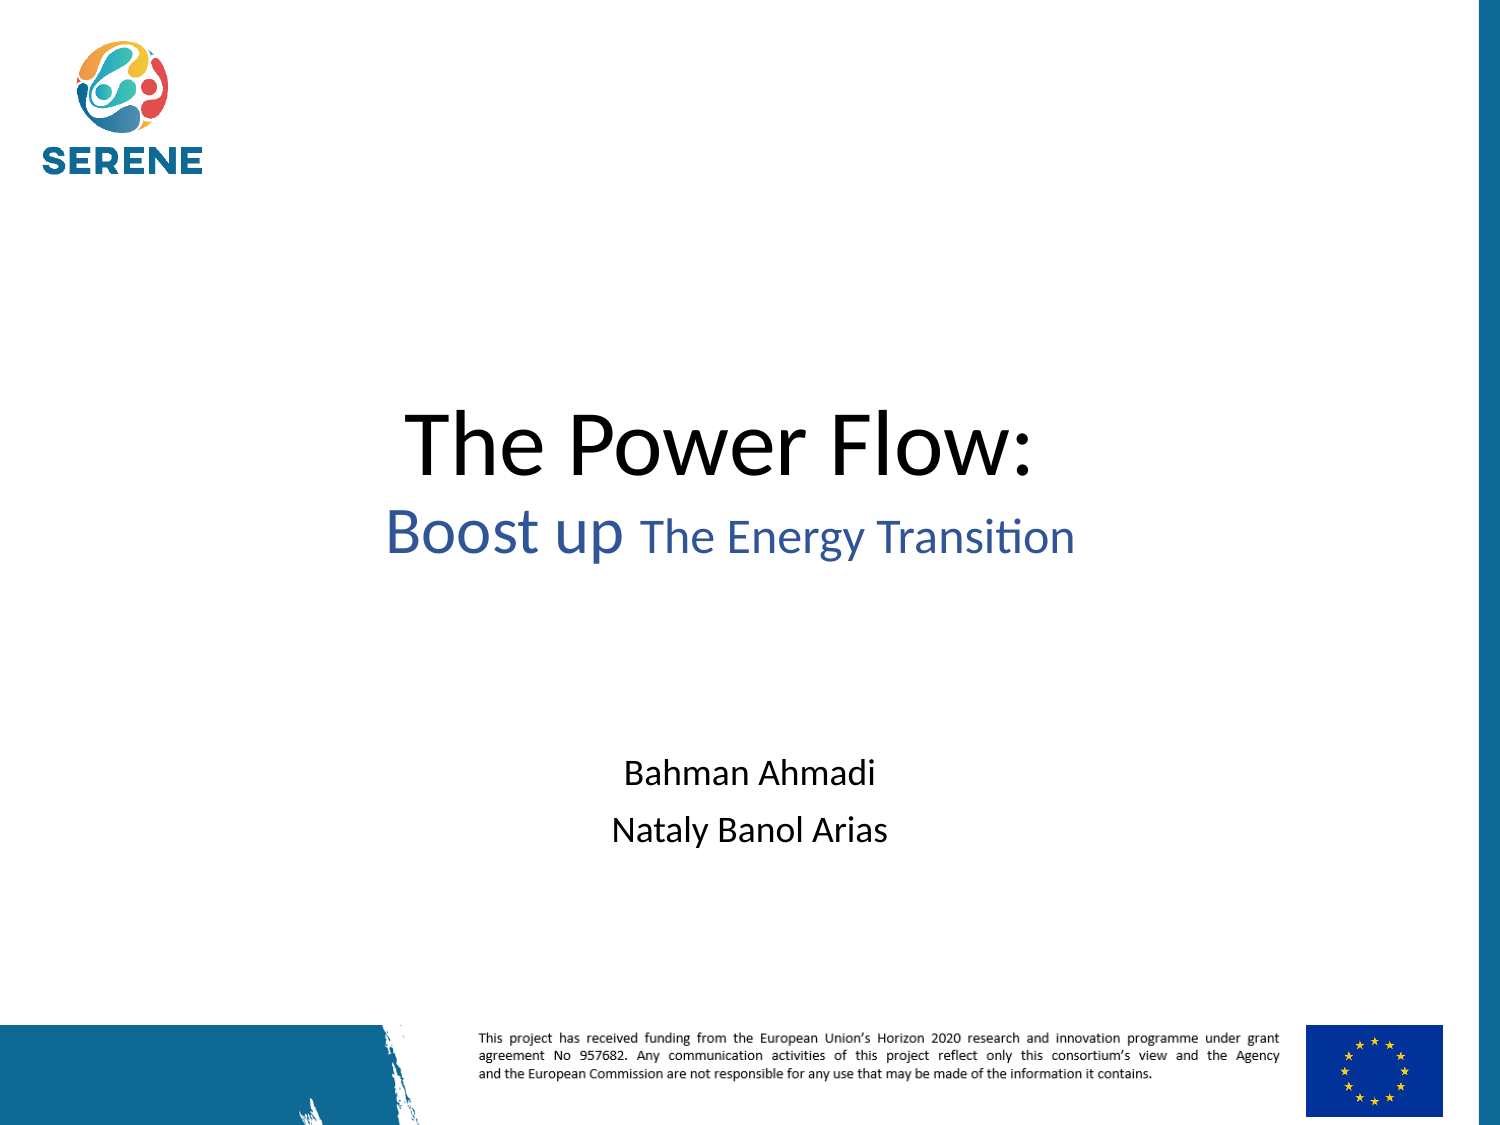

# The Power Flow: Boost up The Energy Transition
Bahman Ahmadi
Nataly Banol Arias